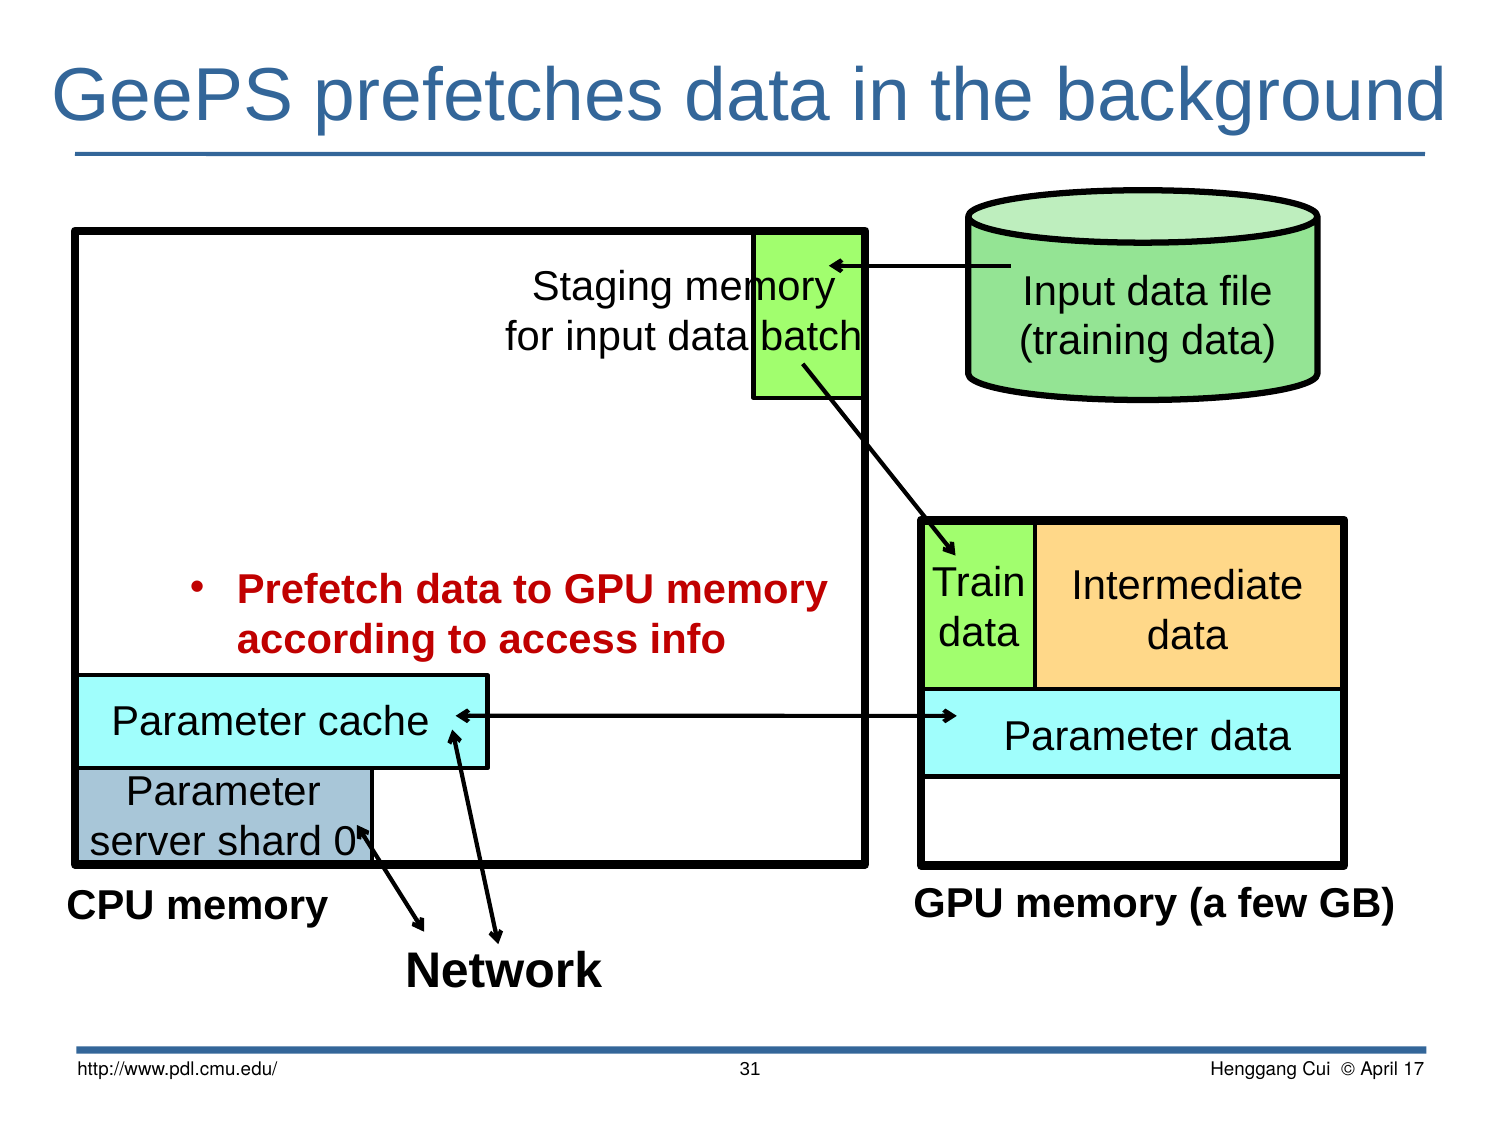

# GeePS prefetches data in the background

Staging memory
for input data batch
Input data file
(training data)

Intermediate
data

Train
data
 Prefetch data to GPU memory
 according to access info

Parameter cache

Parameter data
Parameter server shard 0

GPU memory (a few GB)
CPU memory
Network
http://www.pdl.cmu.edu/
   Henggang Cui  © April 17
31